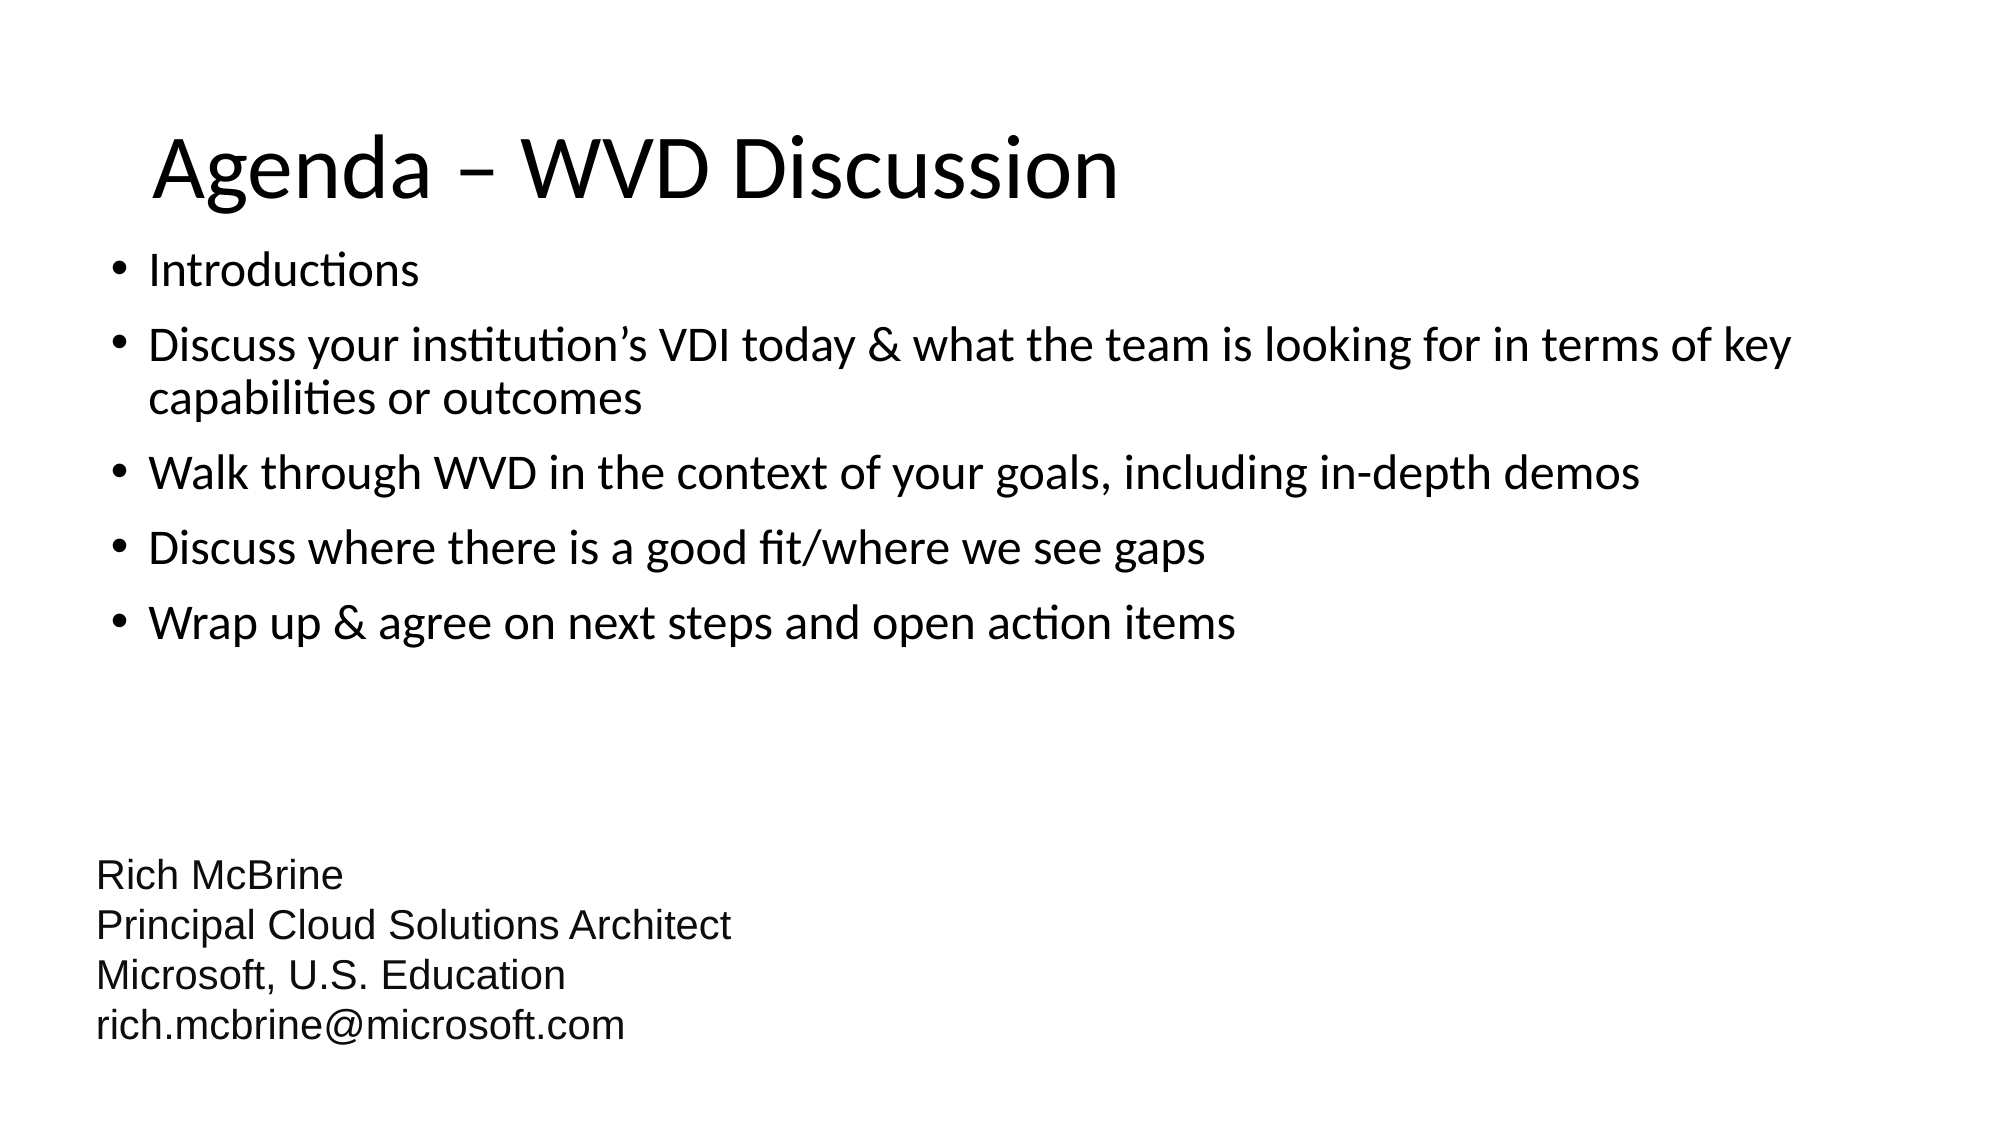

# Agenda – WVD Discussion
Introductions
Discuss your institution’s VDI today & what the team is looking for in terms of key capabilities or outcomes
Walk through WVD in the context of your goals, including in-depth demos
Discuss where there is a good fit/where we see gaps
Wrap up & agree on next steps and open action items

Rich McBrine
Principal Cloud Solutions Architect
Microsoft, U.S. Education
rich.mcbrine@microsoft.com